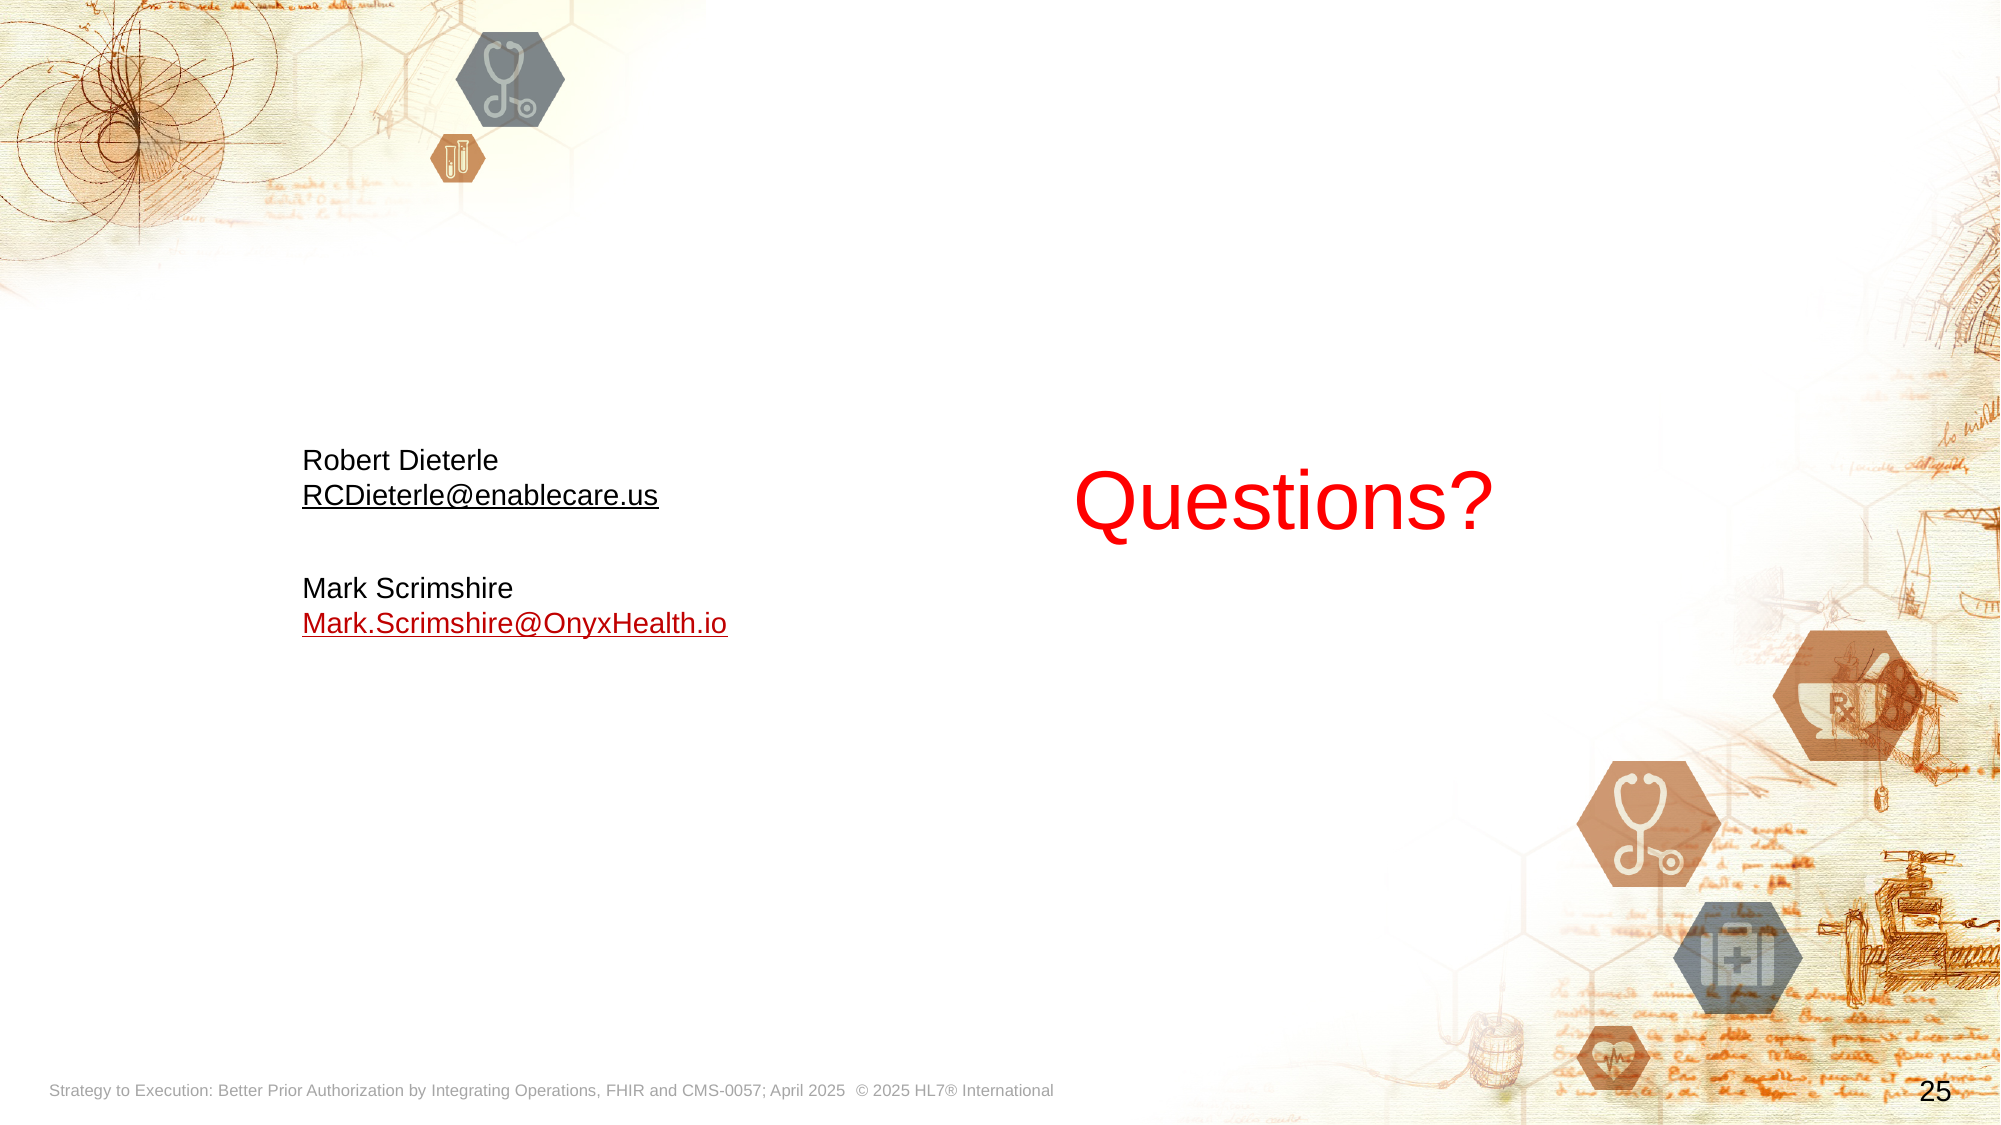

Robert Dieterle
RCDieterle@enablecare.us
# Questions?
Mark Scrimshire
Mark.Scrimshire@OnyxHealth.io
25